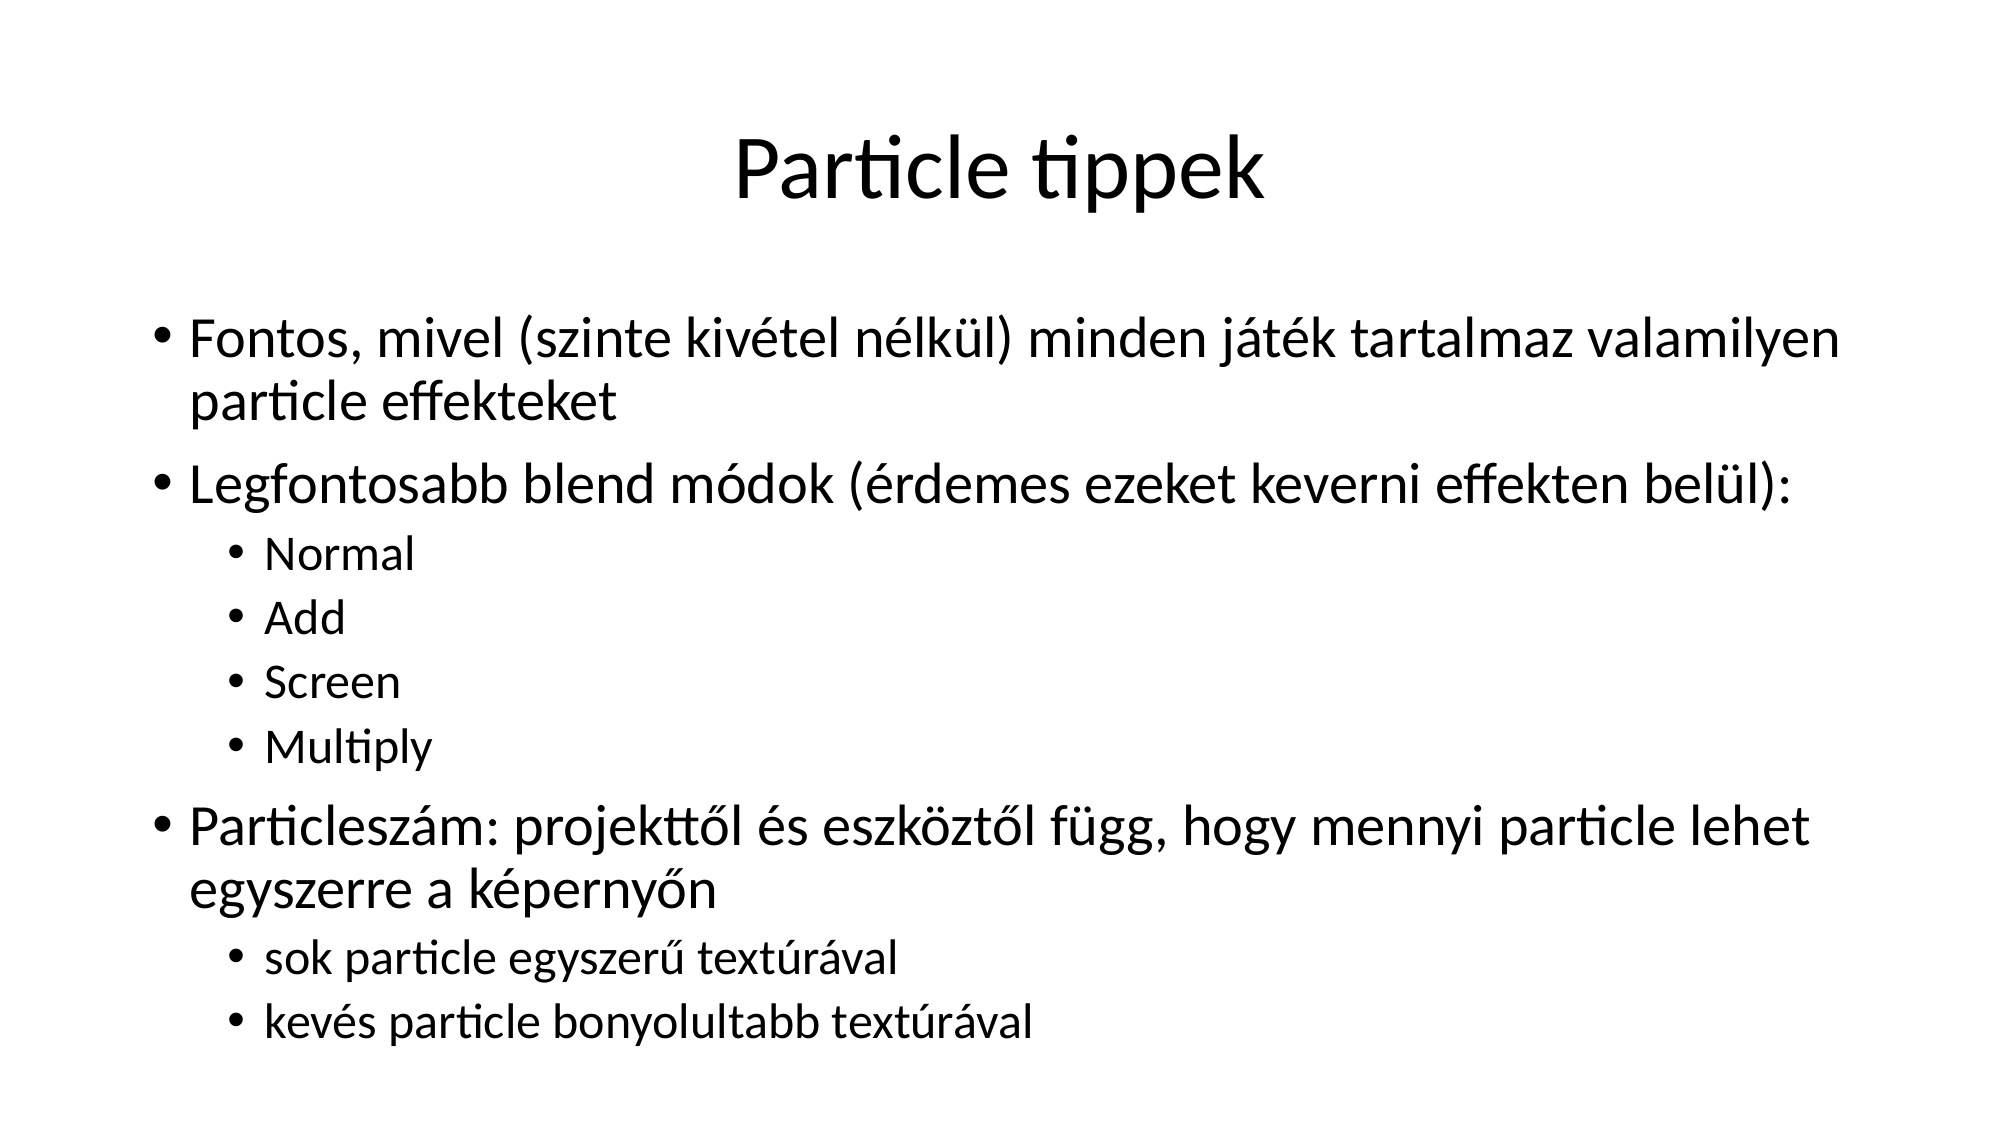

# Particle tippek
Fontos, mivel (szinte kivétel nélkül) minden játék tartalmaz valamilyen particle effekteket
Legfontosabb blend módok (érdemes ezeket keverni effekten belül):
Normal
Add
Screen
Multiply
Particleszám: projekttől és eszköztől függ, hogy mennyi particle lehet egyszerre a képernyőn
sok particle egyszerű textúrával
kevés particle bonyolultabb textúrával